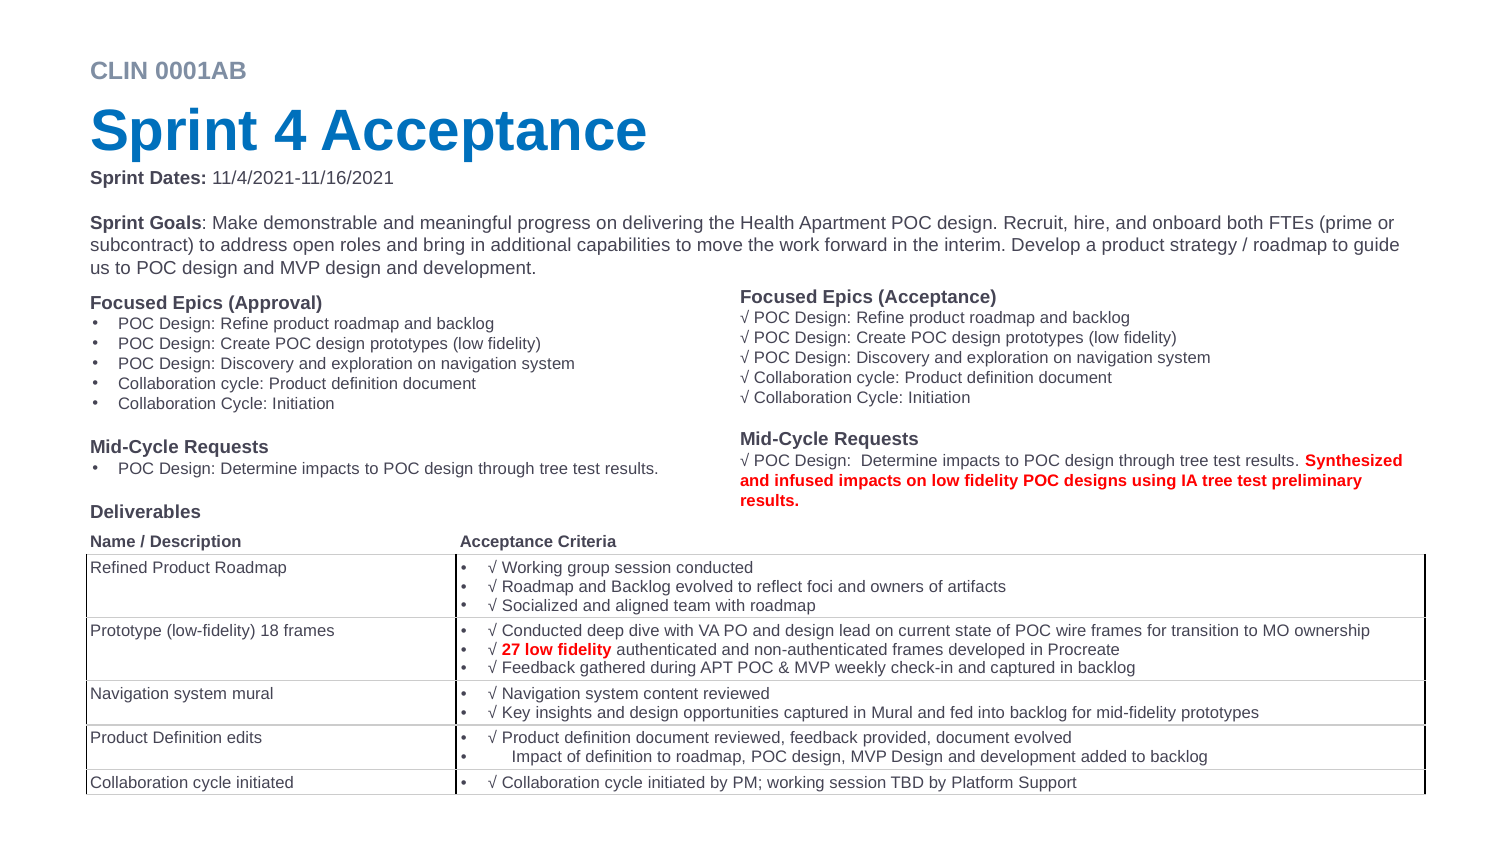

CLIN 0001AB

# Sprint 4 Acceptance
Sprint Dates: 11/4/2021-11/16/2021

Sprint Goals: Make demonstrable and meaningful progress on delivering the Health Apartment POC design. Recruit, hire, and onboard both FTEs (prime or subcontract) to address open roles and bring in additional capabilities to move the work forward in the interim. Develop a product strategy / roadmap to guide us to POC design and MVP design and development.

Focused Epics (Approval)
POC Design: Refine product roadmap and backlog
POC Design: Create POC design prototypes (low fidelity)
POC Design: Discovery and exploration on navigation system
Collaboration cycle: Product definition document
Collaboration Cycle: Initiation

Mid-Cycle Requests
POC Design: Determine impacts to POC design through tree test results.

Deliverables
Focused Epics (Acceptance)
√ POC Design: Refine product roadmap and backlog
√ POC Design: Create POC design prototypes (low fidelity)
√ POC Design: Discovery and exploration on navigation system
√ Collaboration cycle: Product definition document
√ Collaboration Cycle: Initiation

Mid-Cycle Requests
√ POC Design:  Determine impacts to POC design through tree test results. Synthesized and infused impacts on low fidelity POC designs using IA tree test preliminary results.
| Name / Description | Acceptance Criteria |
| --- | --- |
| Refined Product Roadmap | √ Working group session conducted √ Roadmap and Backlog evolved to reflect foci and owners of artifacts √ Socialized and aligned team with roadmap |
| Prototype (low-fidelity) 18 frames | √ Conducted deep dive with VA PO and design lead on current state of POC wire frames for transition to MO ownership √ 27 low fidelity authenticated and non-authenticated frames developed in Procreate √ Feedback gathered during APT POC & MVP weekly check-in and captured in backlog |
| Navigation system mural | √ Navigation system content reviewed √ Key insights and design opportunities captured in Mural and fed into backlog for mid-fidelity prototypes |
| Product Definition edits | √ Product definition document reviewed, feedback provided, document evolved Impact of definition to roadmap, POC design, MVP Design and development added to backlog |
| Collaboration cycle initiated | √ Collaboration cycle initiated by PM; working session TBD by Platform Support |